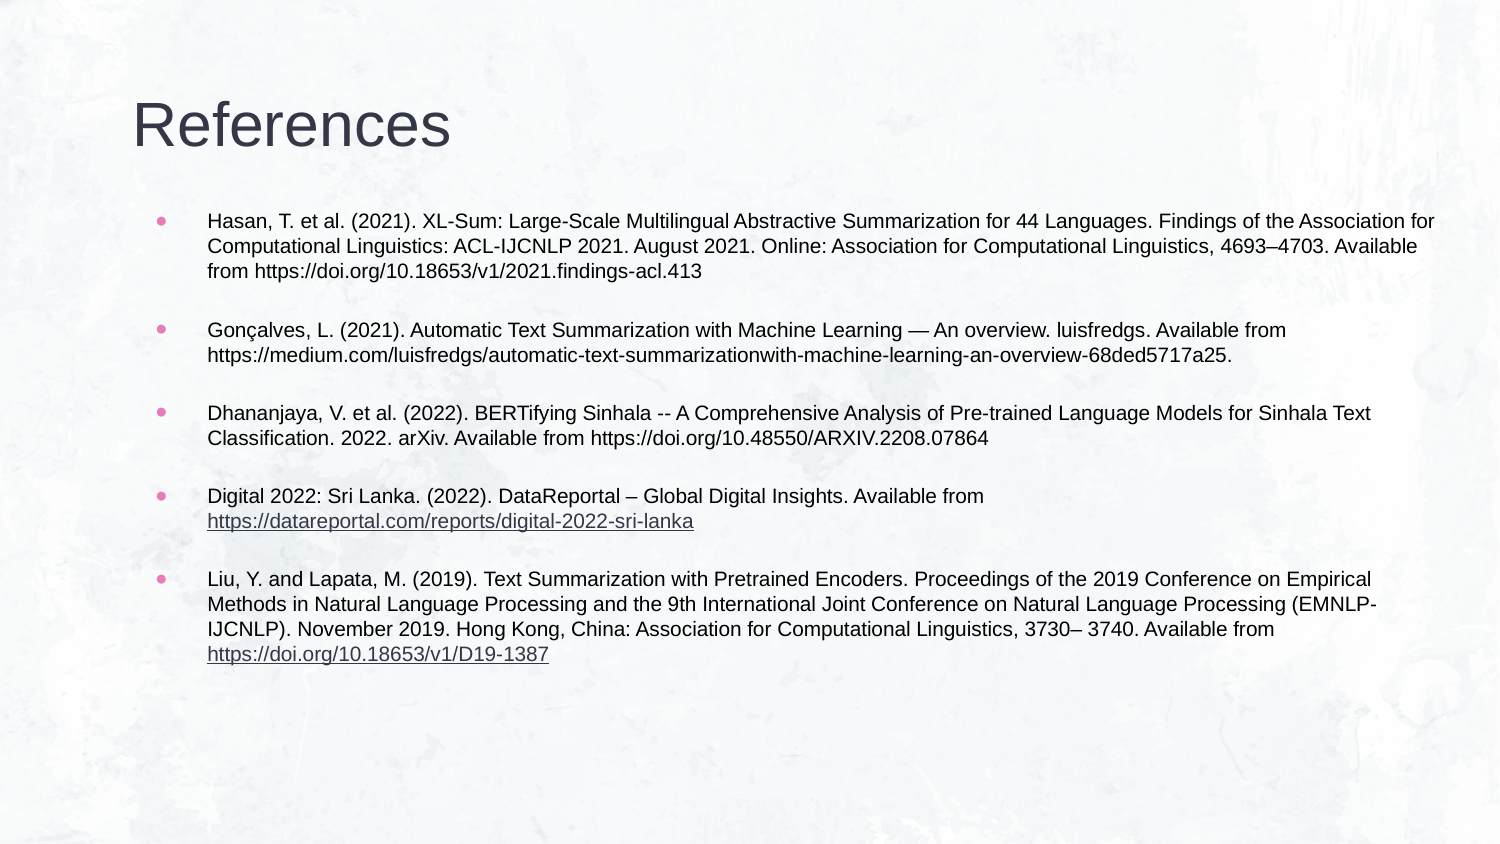

# References
Hasan, T. et al. (2021). XL-Sum: Large-Scale Multilingual Abstractive Summarization for 44 Languages. Findings of the Association for Computational Linguistics: ACL-IJCNLP 2021. August 2021. Online: Association for Computational Linguistics, 4693–4703. Available from https://doi.org/10.18653/v1/2021.findings-acl.413

Gonçalves, L. (2021). Automatic Text Summarization with Machine Learning — An overview. luisfredgs. Available from https://medium.com/luisfredgs/automatic-text-summarizationwith-machine-learning-an-overview-68ded5717a25.

Dhananjaya, V. et al. (2022). BERTifying Sinhala -- A Comprehensive Analysis of Pre-trained Language Models for Sinhala Text Classification. 2022. arXiv. Available from https://doi.org/10.48550/ARXIV.2208.07864

Digital 2022: Sri Lanka. (2022). DataReportal – Global Digital Insights. Available from https://datareportal.com/reports/digital-2022-sri-lanka

Liu, Y. and Lapata, M. (2019). Text Summarization with Pretrained Encoders. Proceedings of the 2019 Conference on Empirical Methods in Natural Language Processing and the 9th International Joint Conference on Natural Language Processing (EMNLP-IJCNLP). November 2019. Hong Kong, China: Association for Computational Linguistics, 3730– 3740. Available from https://doi.org/10.18653/v1/D19-1387